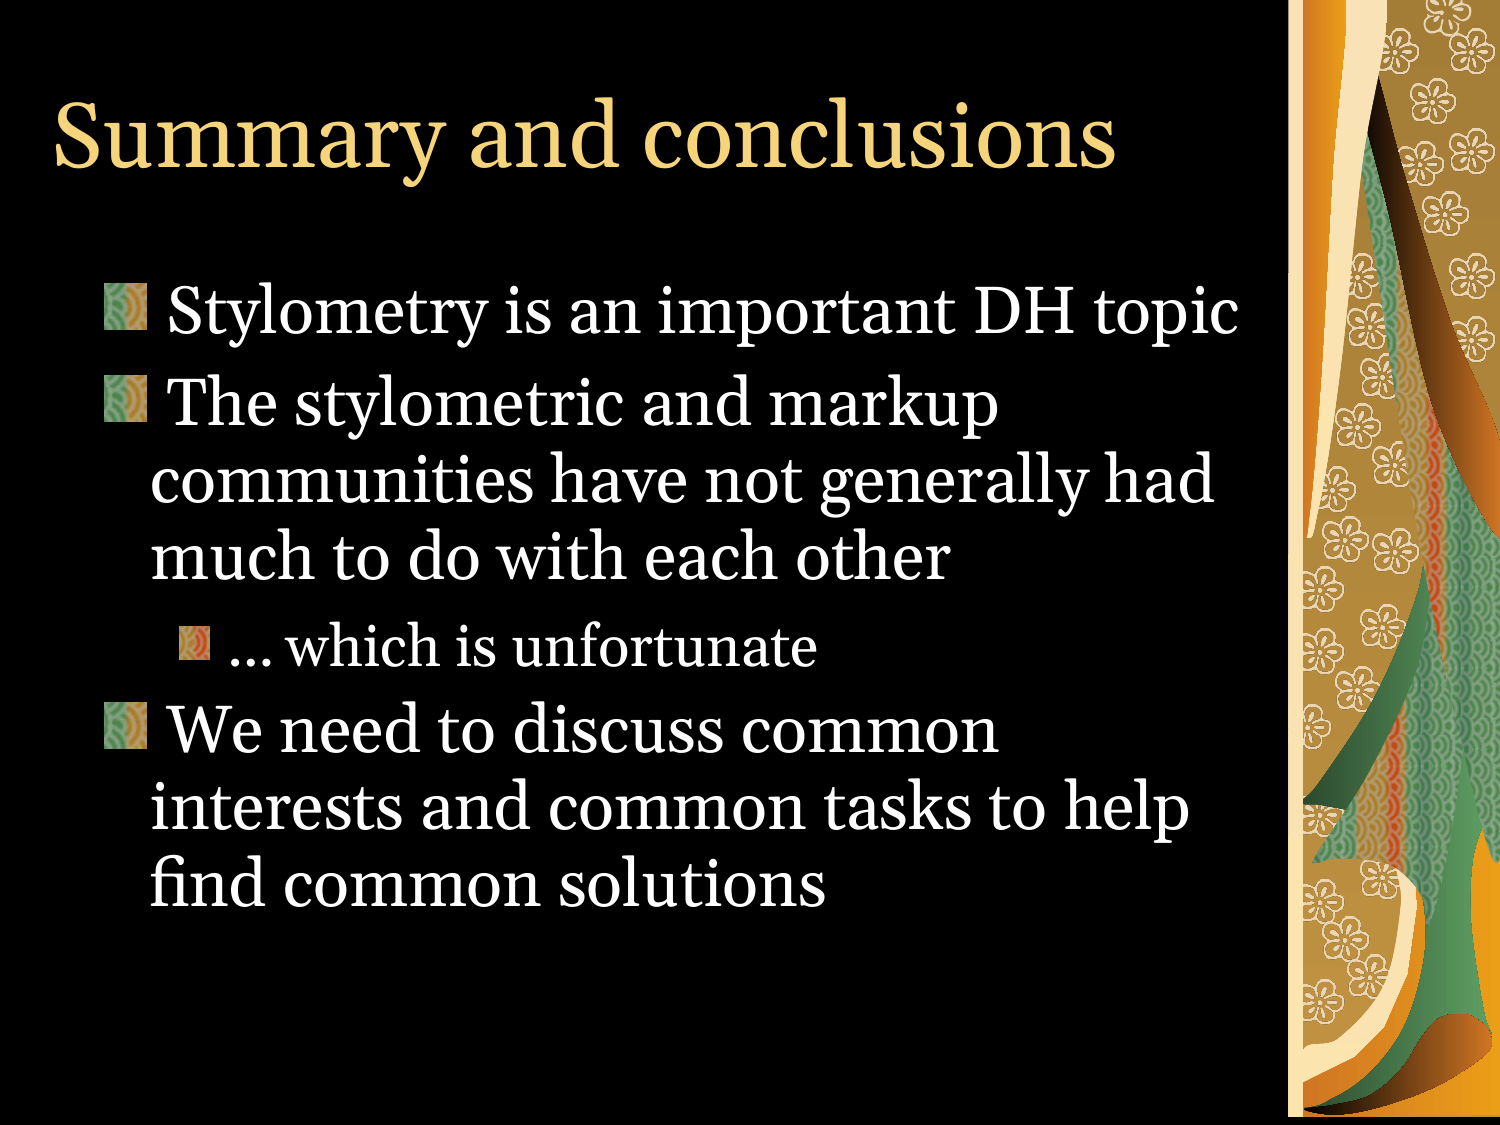

# Summary and conclusions
 Stylometry is an important DH topic
 The stylometric and markup communities have not generally had much to do with each other
… which is unfortunate
 We need to discuss common interests and common tasks to help find common solutions